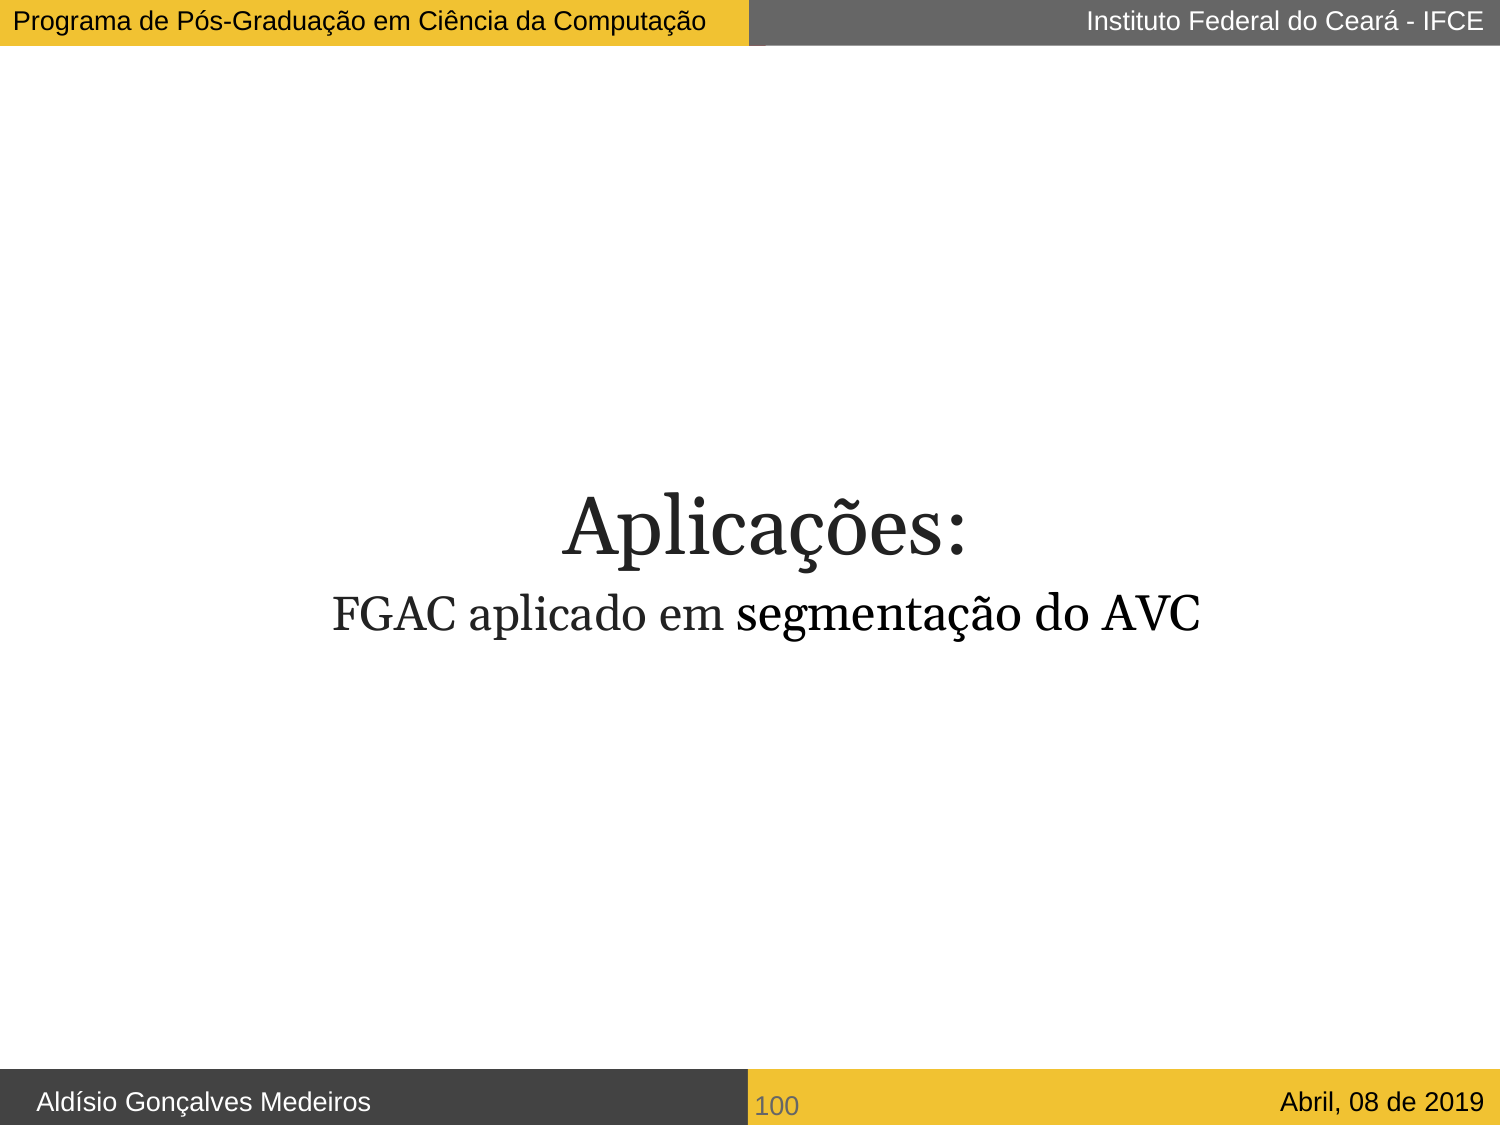

Aplicações:
FGAC aplicado em segmentação do AVC
100